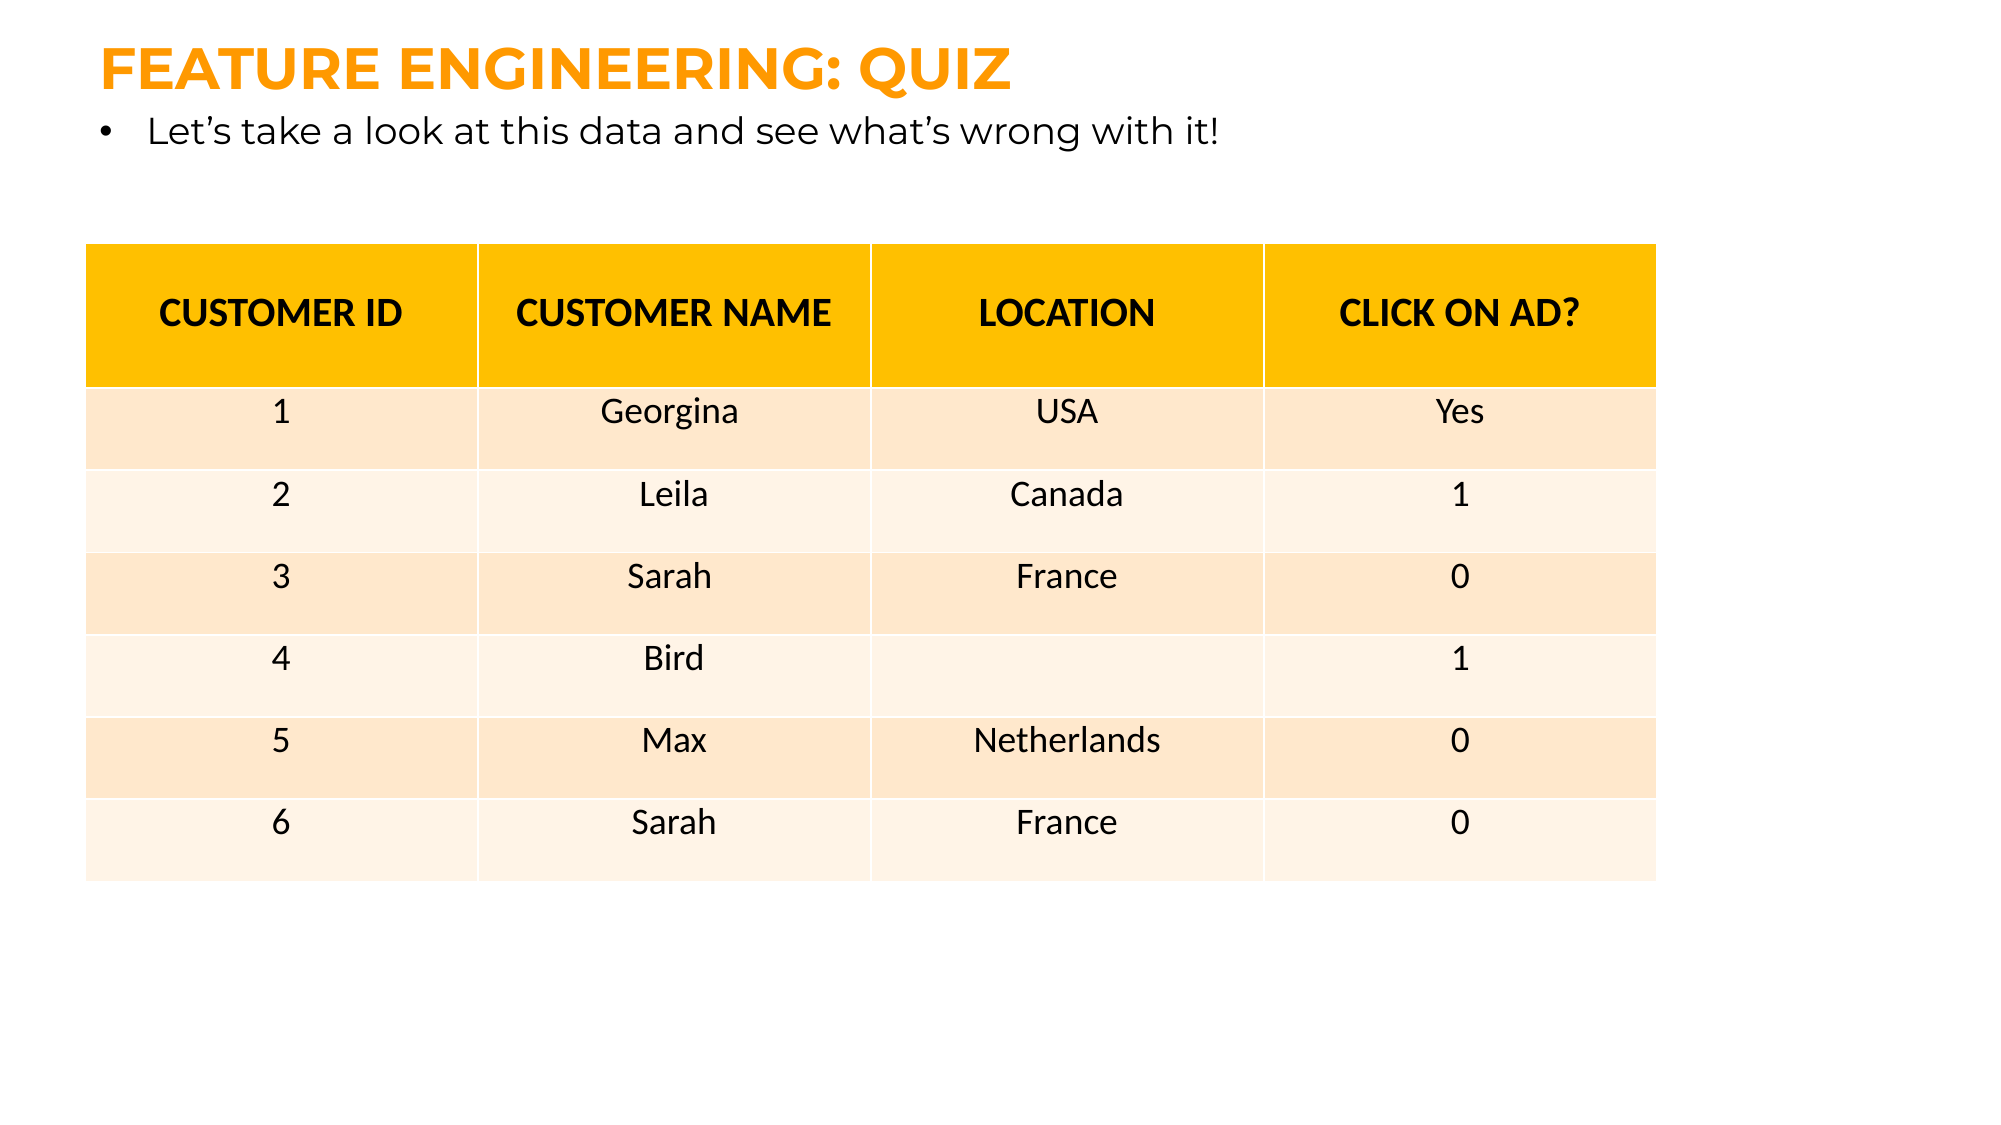

FEATURE ENGINEERING: QUIZ
Let’s take a look at this data and see what’s wrong with it!
| CUSTOMER ID | CUSTOMER NAME | LOCATION | CLICK ON AD? |
| --- | --- | --- | --- |
| 1 | Georgina | USA | Yes |
| 2 | Leila | Canada | 1 |
| 3 | Sarah | France | 0 |
| 4 | Bird |  | 1 |
| 5 | Max | Netherlands | 0 |
| 6 | Sarah | France | 0 |